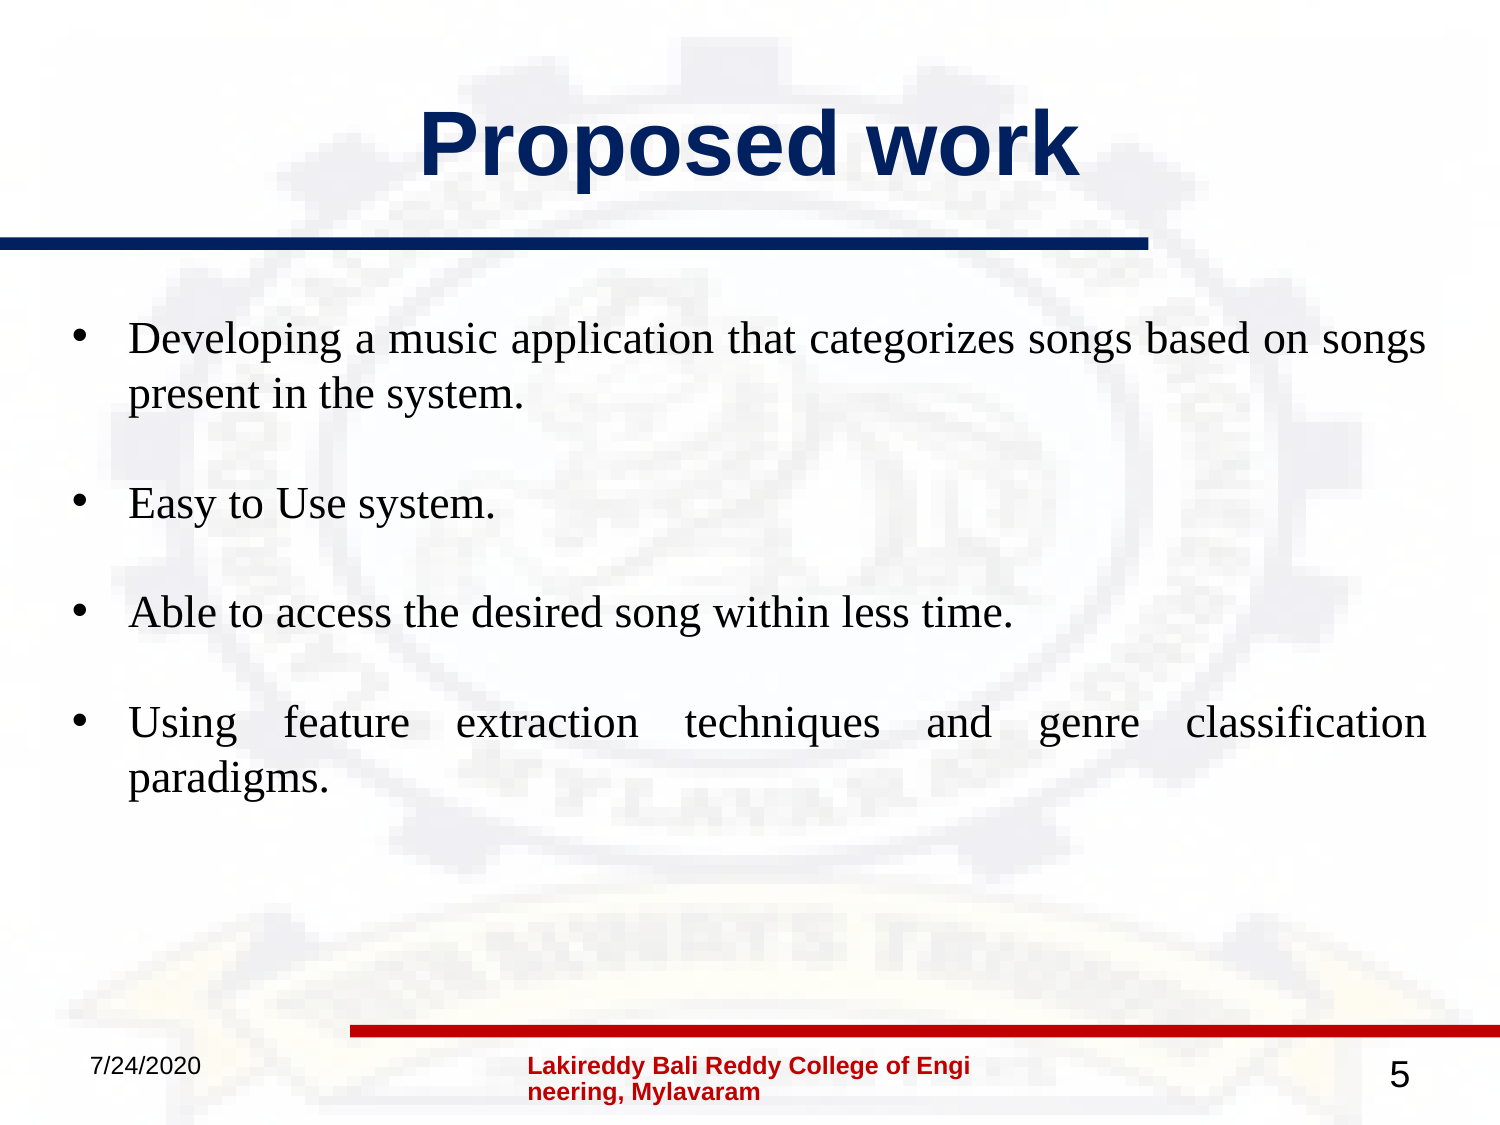

# Proposed work
Developing a music application that categorizes songs based on songs present in the system.

Easy to Use system.

Able to access the desired song within less time.

Using feature extraction techniques and genre classification paradigms.

7/24/2020
Lakireddy Bali Reddy College of Engineering, Mylavaram
5